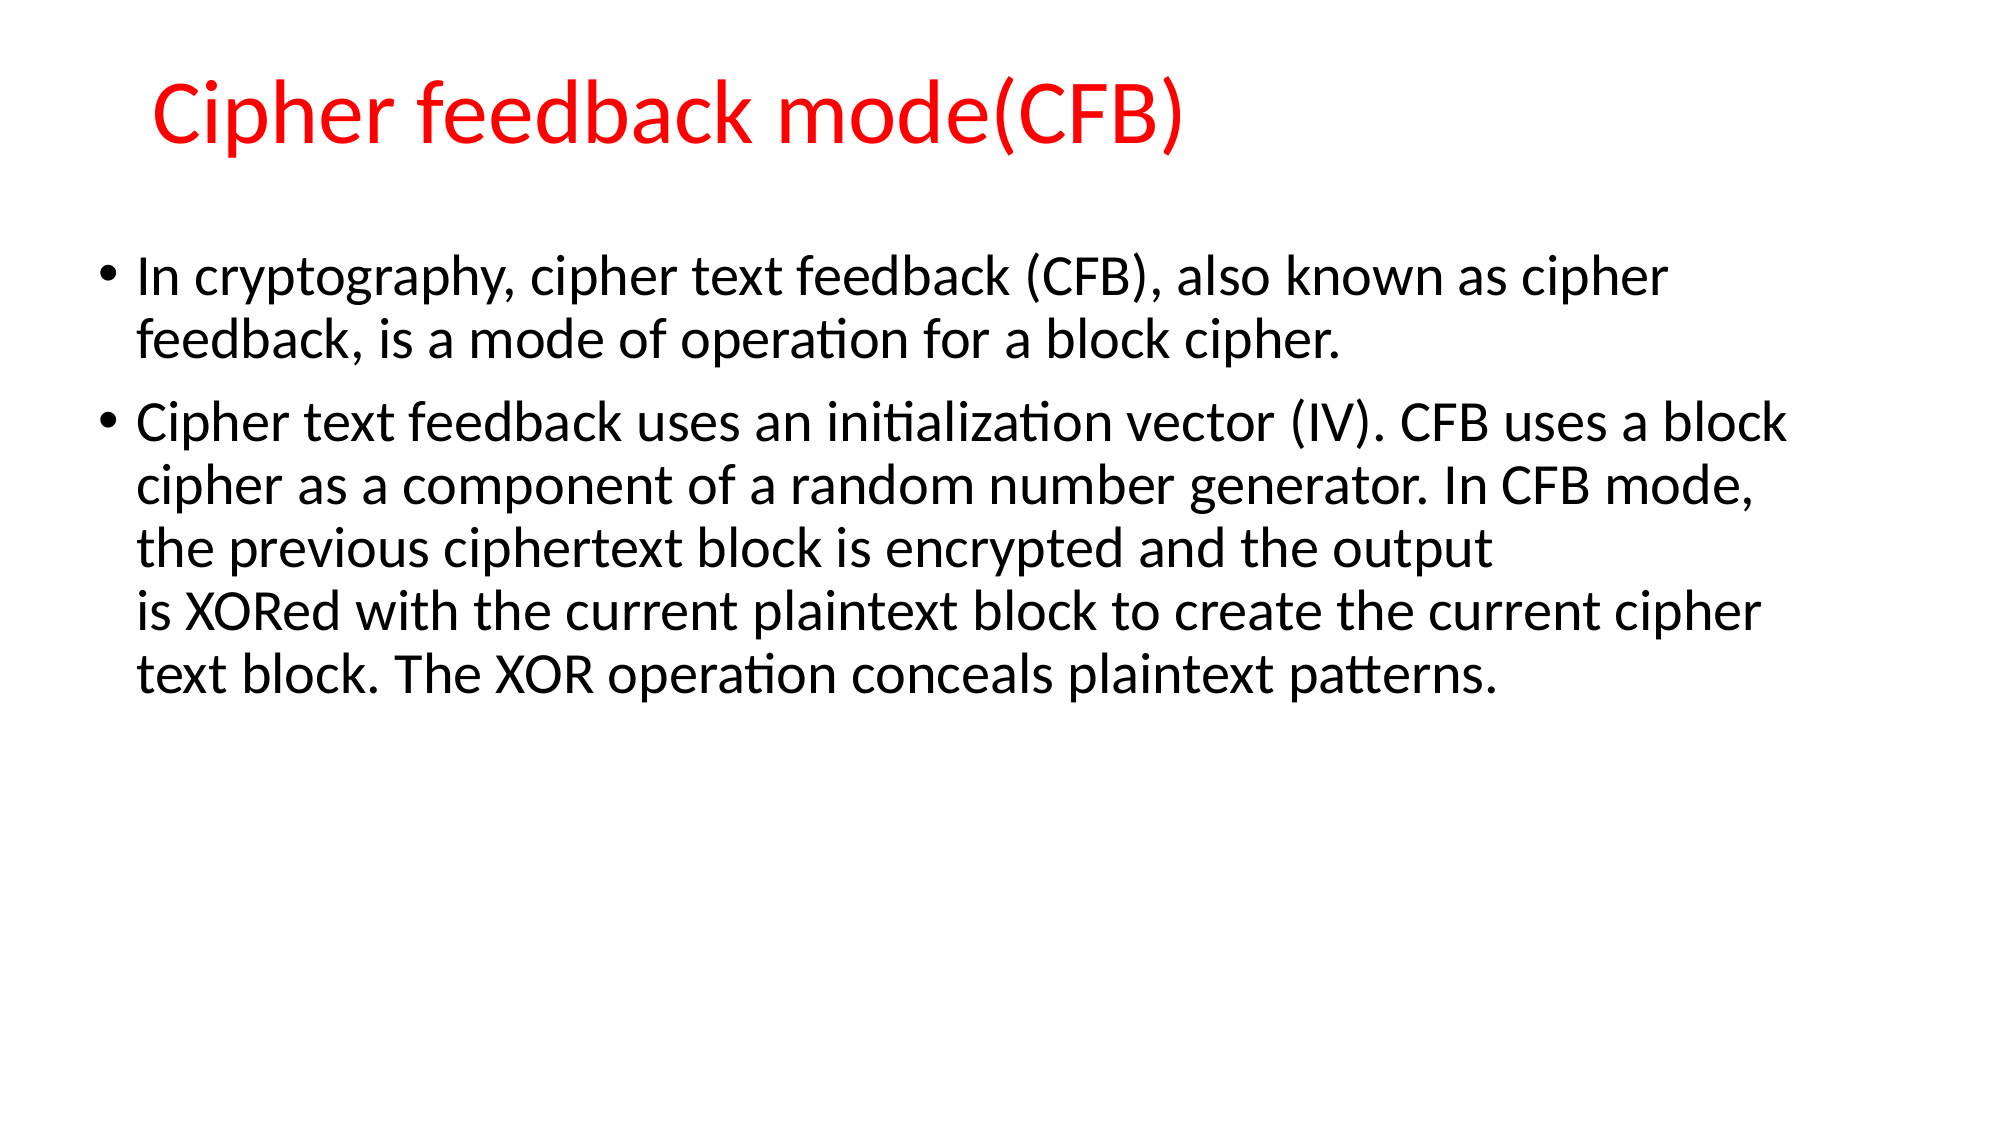

# Cipher feedback mode(CFB)
In cryptography, cipher text feedback (CFB), also known as cipher feedback, is a mode of operation for a block cipher.
Cipher text feedback uses an initialization vector (IV). CFB uses a block cipher as a component of a random number generator. In CFB mode, the previous ciphertext block is encrypted and the output is XORed with the current plaintext block to create the current cipher text block. The XOR operation conceals plaintext patterns.